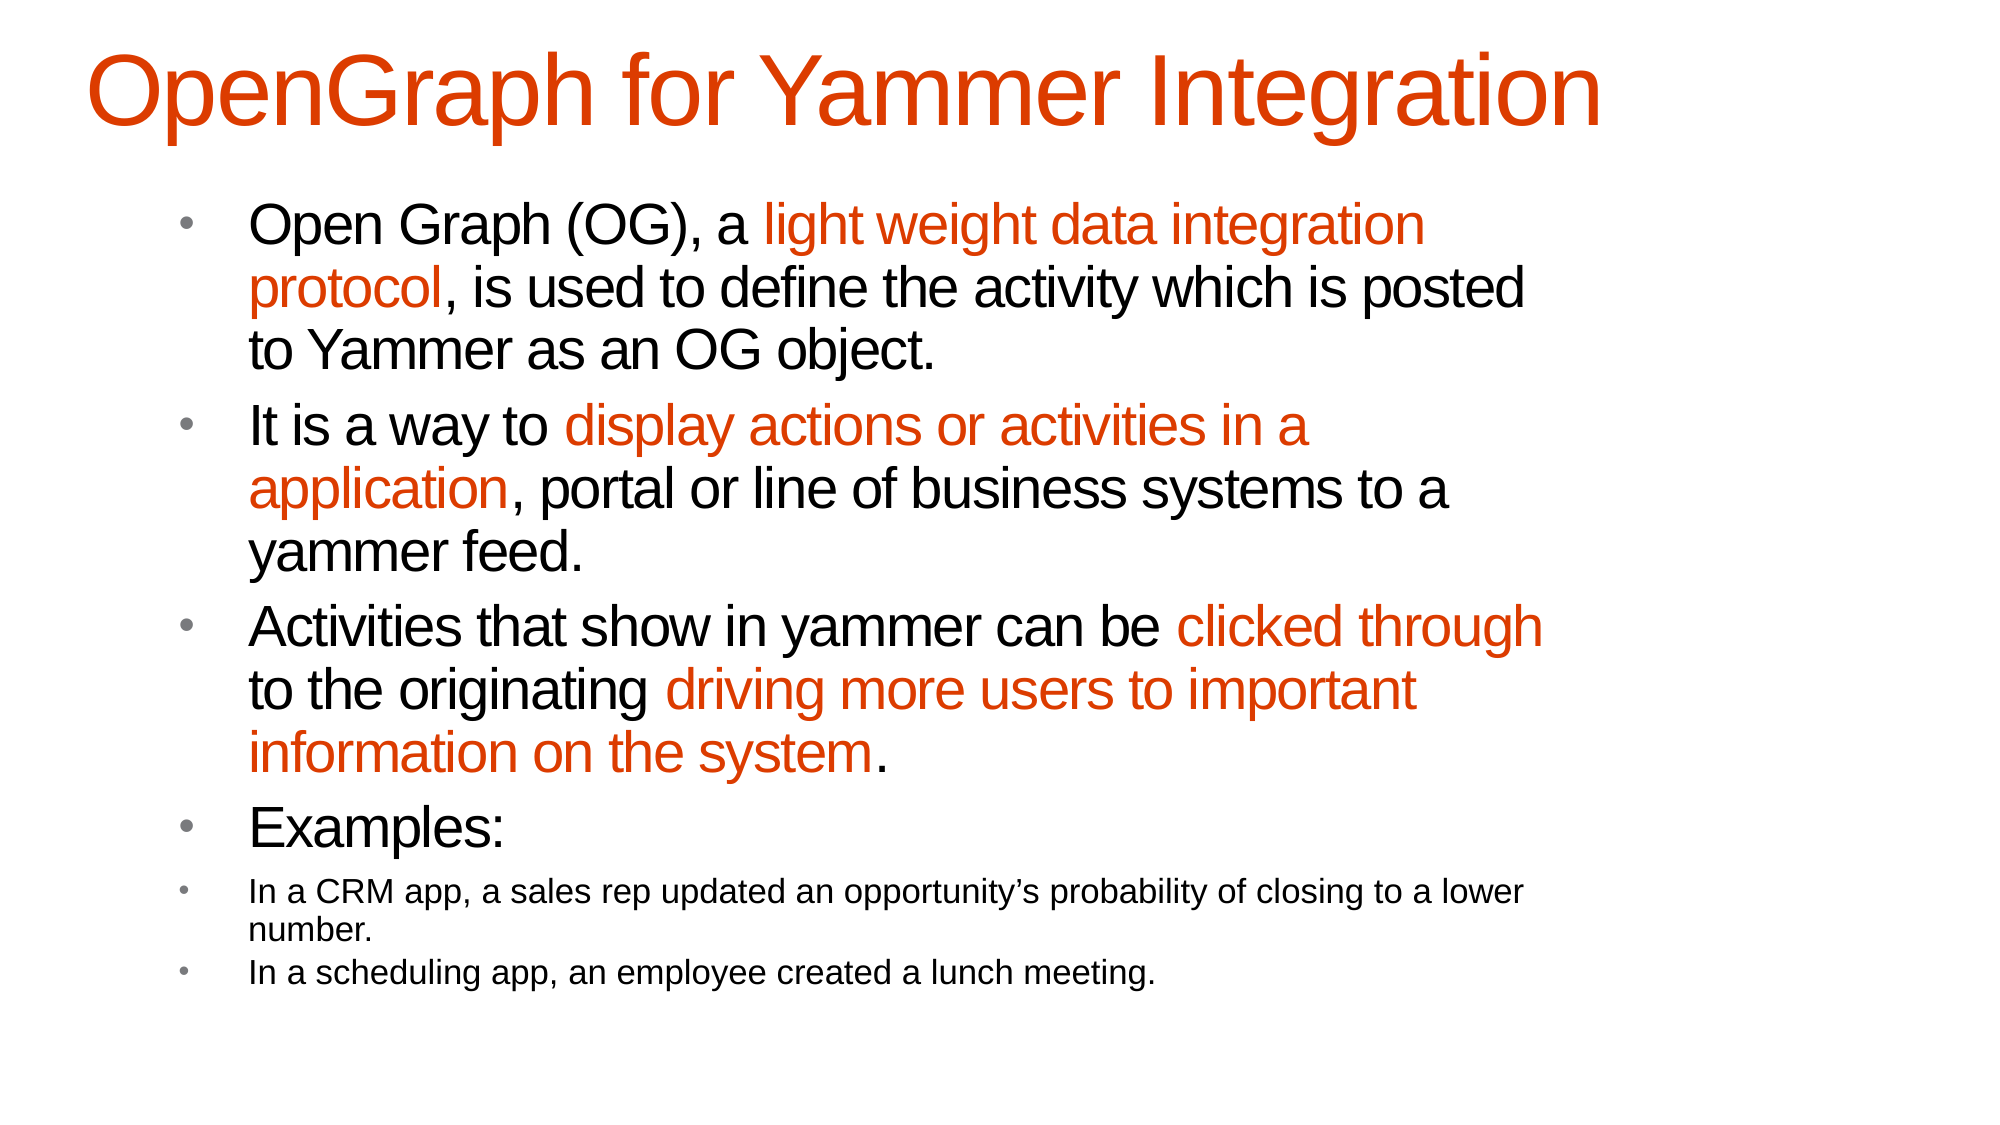

# OpenGraph for Yammer Integration
Open Graph (OG), a light weight data integration protocol, is used to define the activity which is posted to Yammer as an OG object.
It is a way to display actions or activities in a application, portal or line of business systems to a yammer feed.
Activities that show in yammer can be clicked through to the originating driving more users to important information on the system.
Examples:
In a CRM app, a sales rep updated an opportunity’s probability of closing to a lower number.
In a scheduling app, an employee created a lunch meeting.